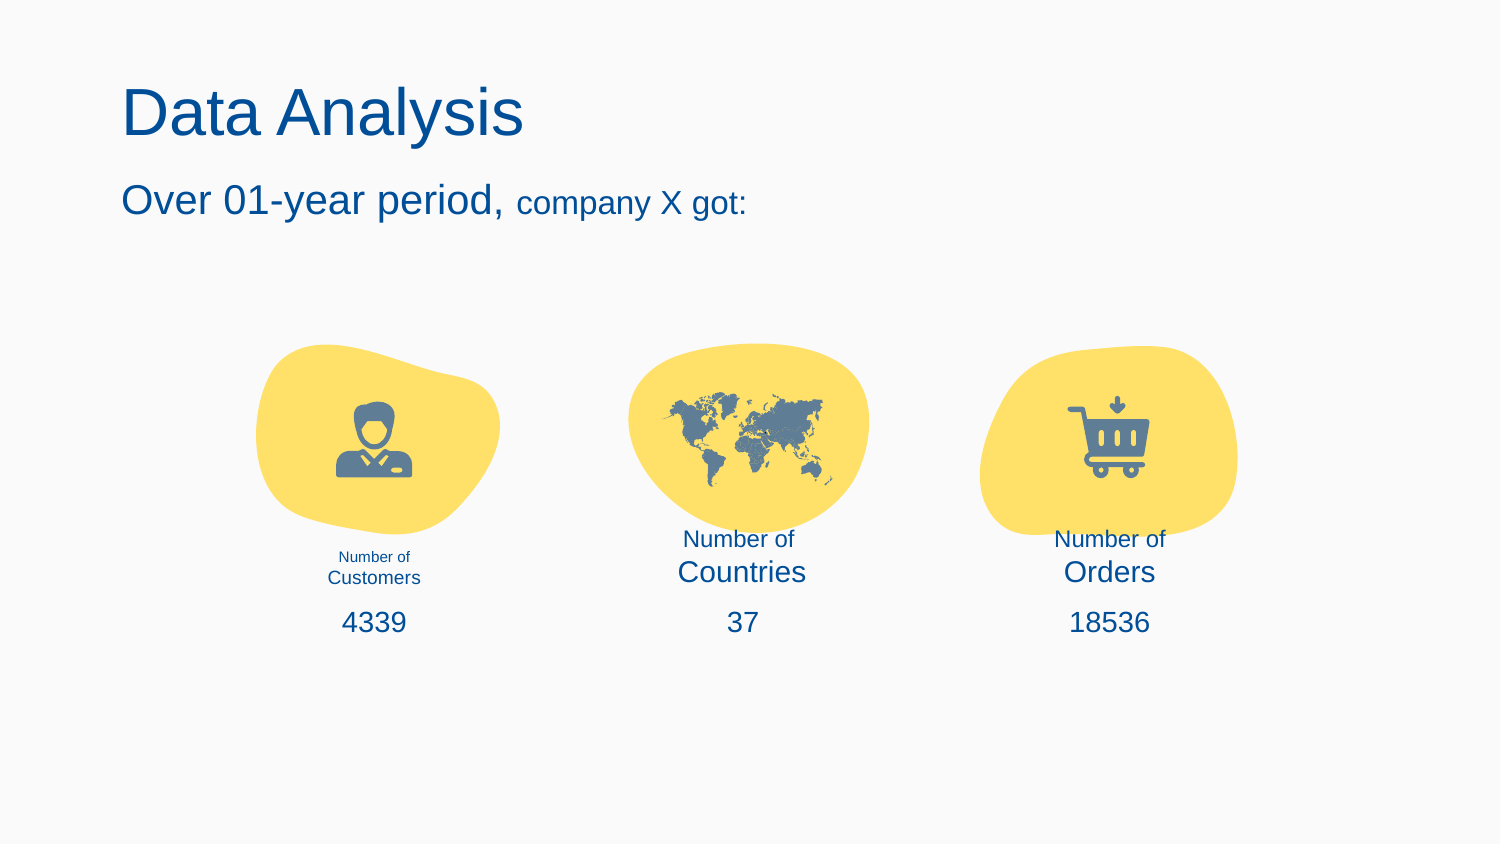

Data Analysis
Over 01-year period, company X got:

# Number of Customers
Number of
Countries
Number of
Orders
4339
37
18536